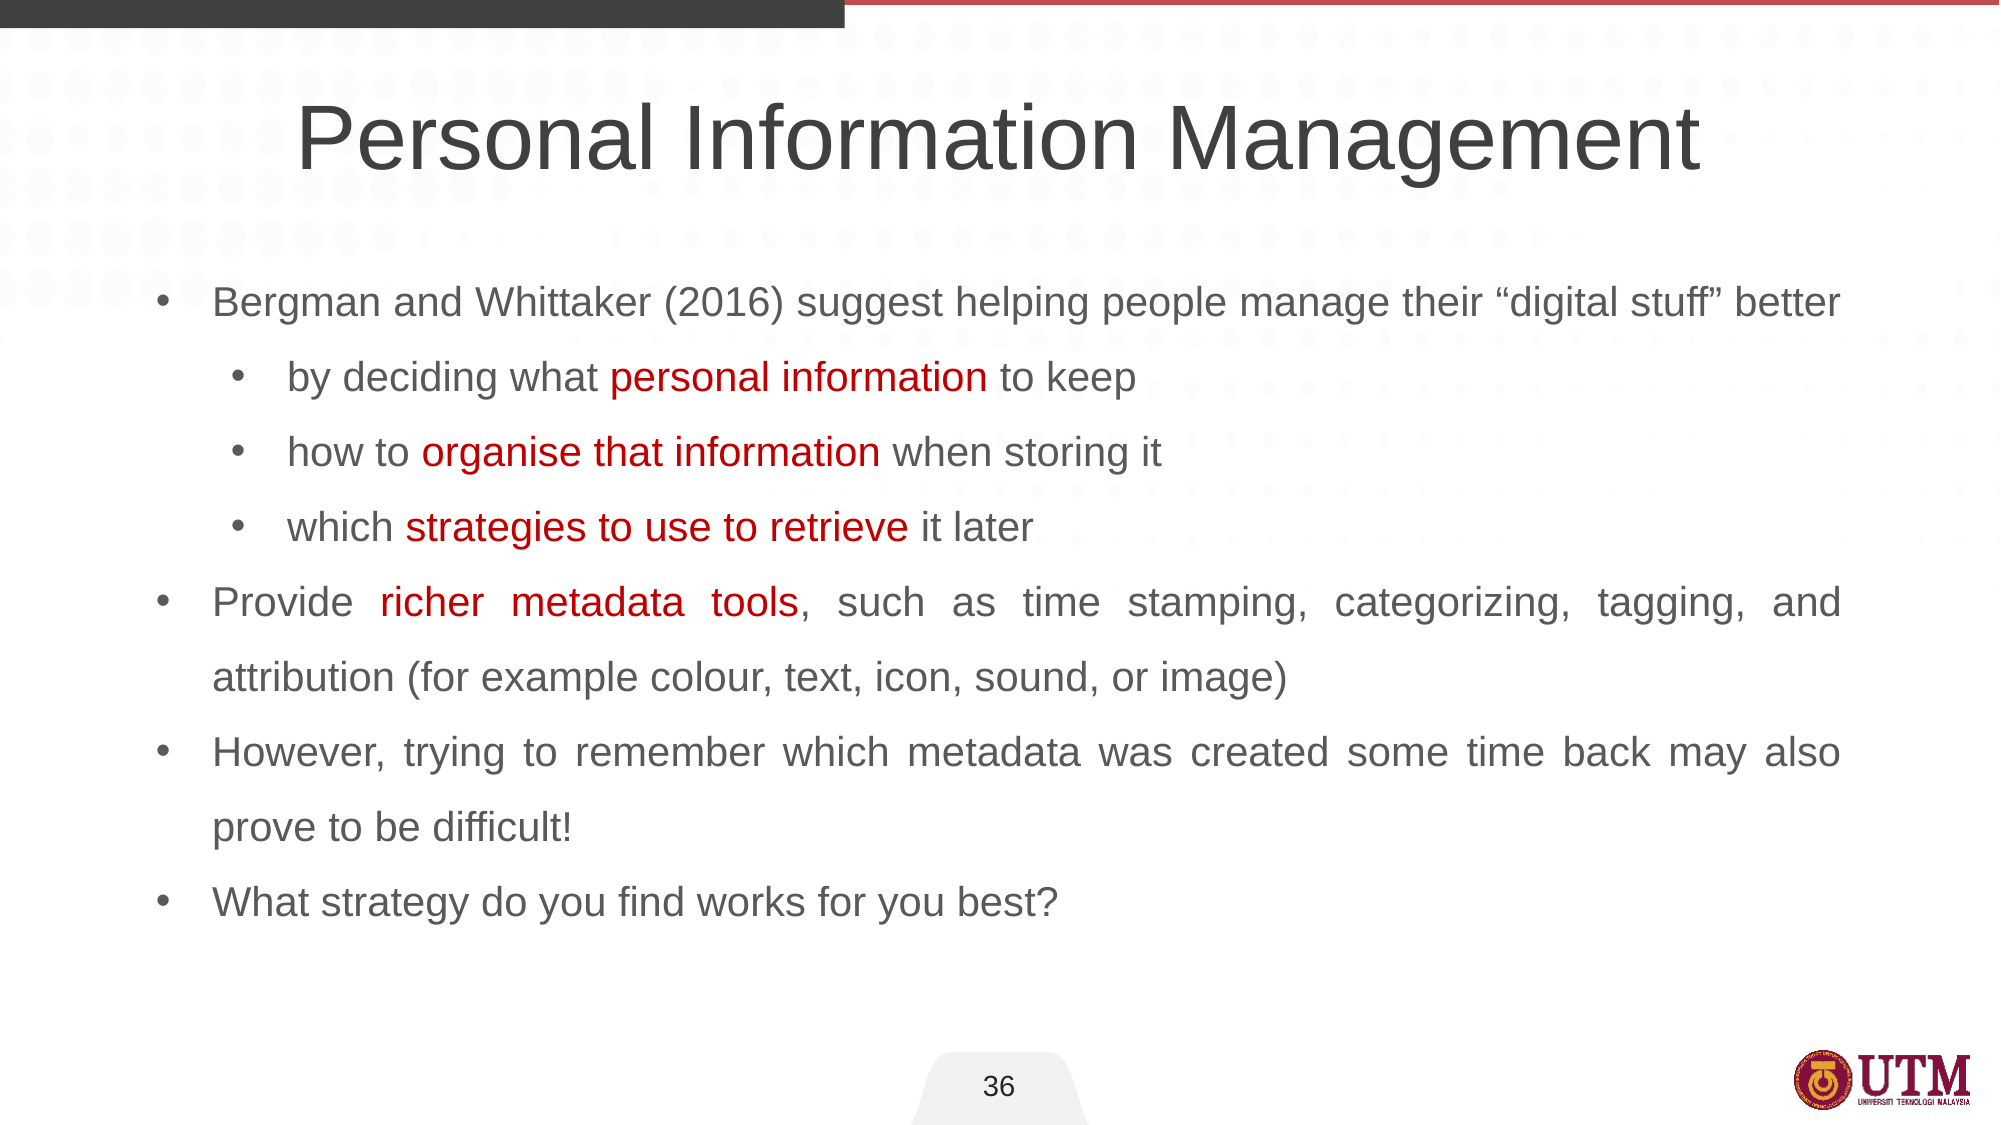

Personal Information Management
Bergman and Whittaker (2016) suggest helping people manage their “digital stuff” better
by deciding what personal information to keep
how to organise that information when storing it
which strategies to use to retrieve it later
Provide richer metadata tools, such as time stamping, categorizing, tagging, and attribution (for example colour, text, icon, sound, or image)
However, trying to remember which metadata was created some time back may also prove to be difficult!
What strategy do you find works for you best?
36